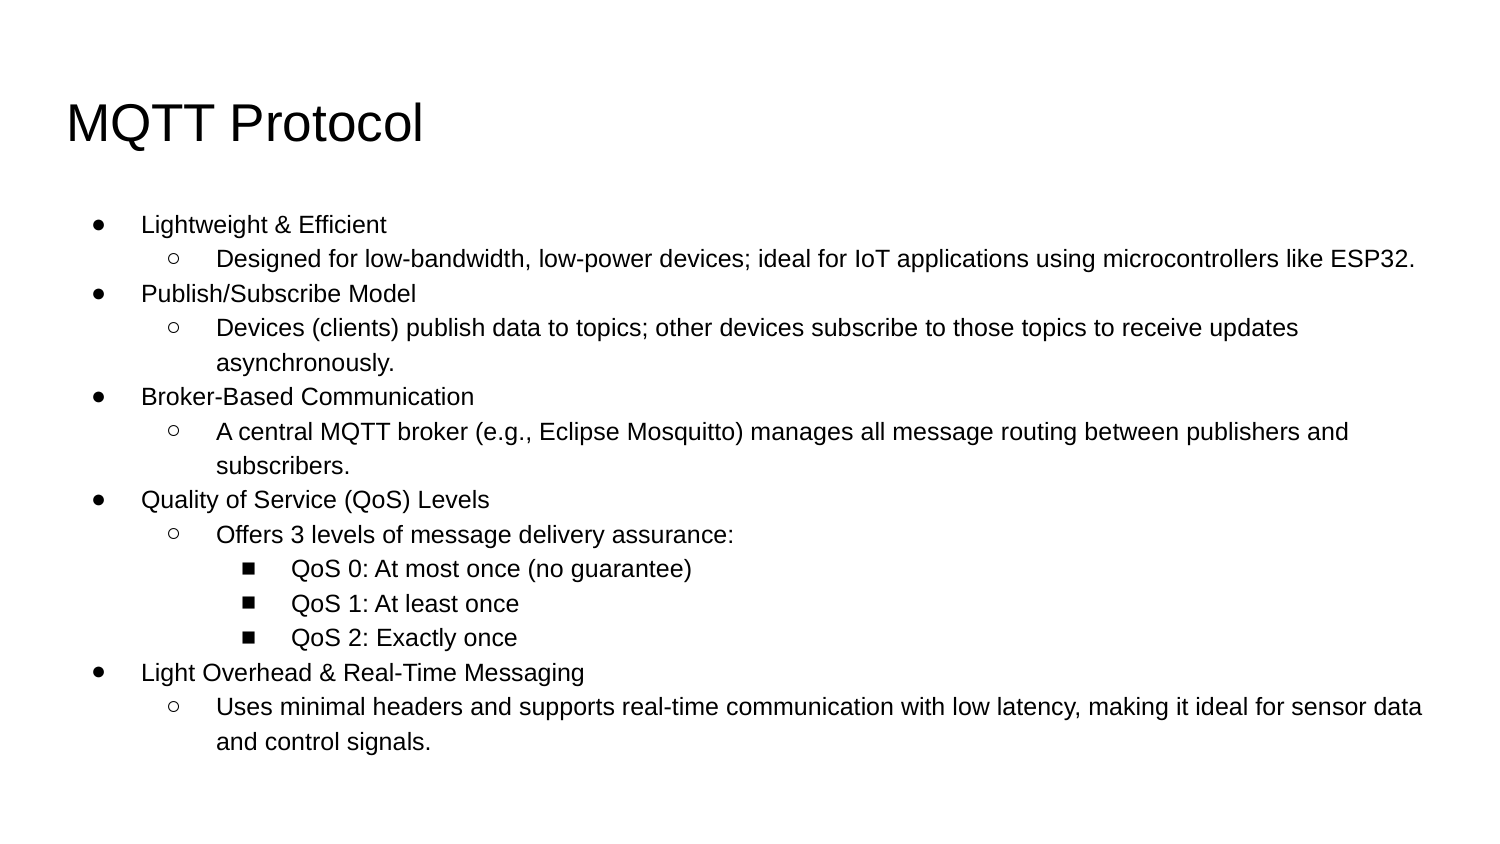

# MQTT Protocol
Lightweight & Efficient
Designed for low-bandwidth, low-power devices; ideal for IoT applications using microcontrollers like ESP32.
Publish/Subscribe Model
Devices (clients) publish data to topics; other devices subscribe to those topics to receive updates asynchronously.
Broker-Based Communication
A central MQTT broker (e.g., Eclipse Mosquitto) manages all message routing between publishers and subscribers.
Quality of Service (QoS) Levels
Offers 3 levels of message delivery assurance:
QoS 0: At most once (no guarantee)
QoS 1: At least once
QoS 2: Exactly once
Light Overhead & Real-Time Messaging
Uses minimal headers and supports real-time communication with low latency, making it ideal for sensor data and control signals.